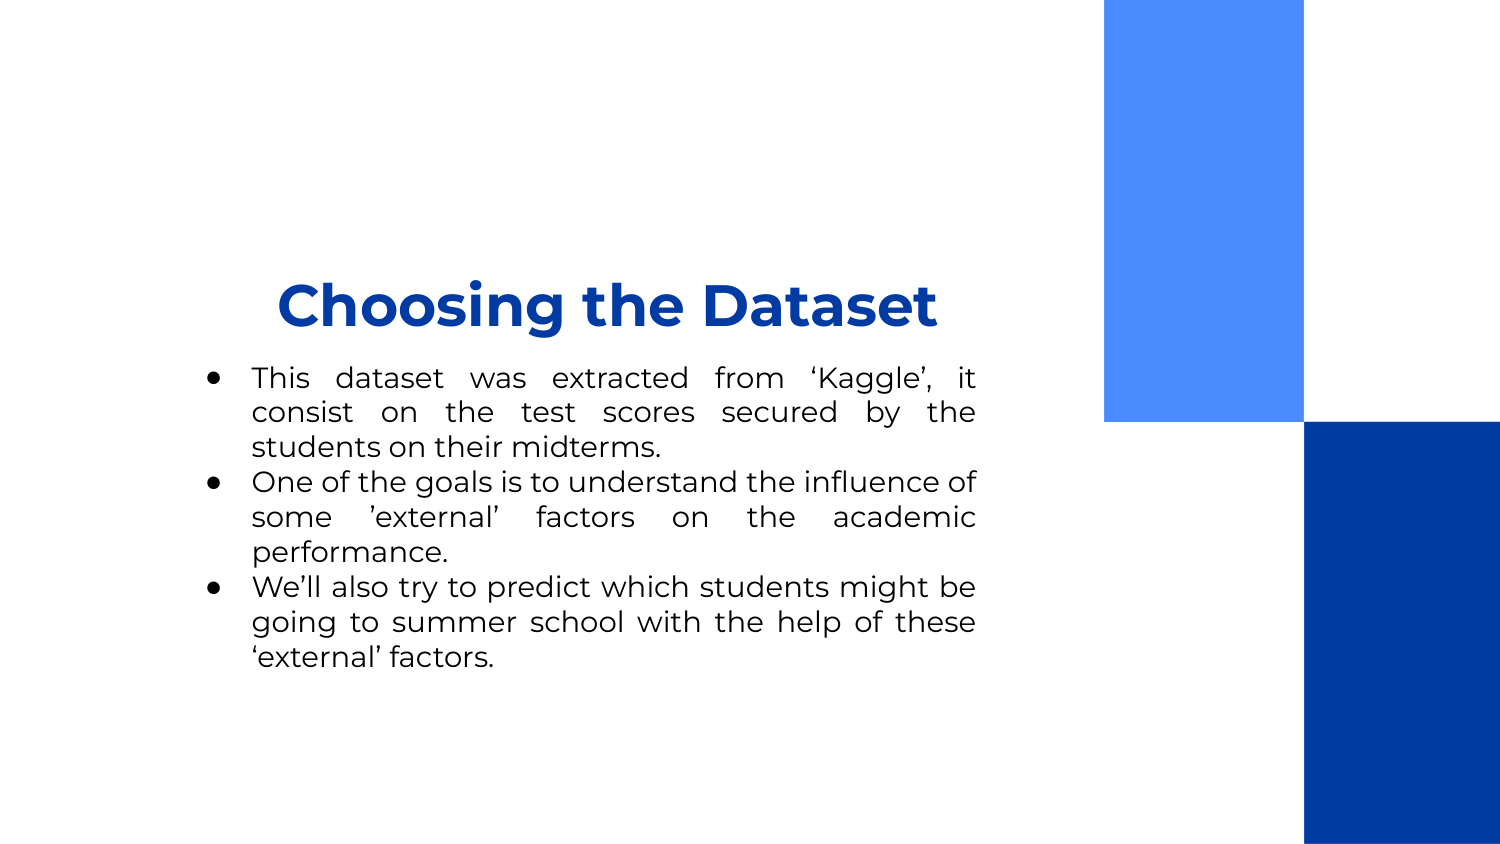

# Choosing the Dataset
This dataset was extracted from ‘Kaggle’, it consist on the test scores secured by the students on their midterms.
One of the goals is to understand the influence of some ’external’ factors on the academic performance.
We’ll also try to predict which students might be going to summer school with the help of these ‘external’ factors.